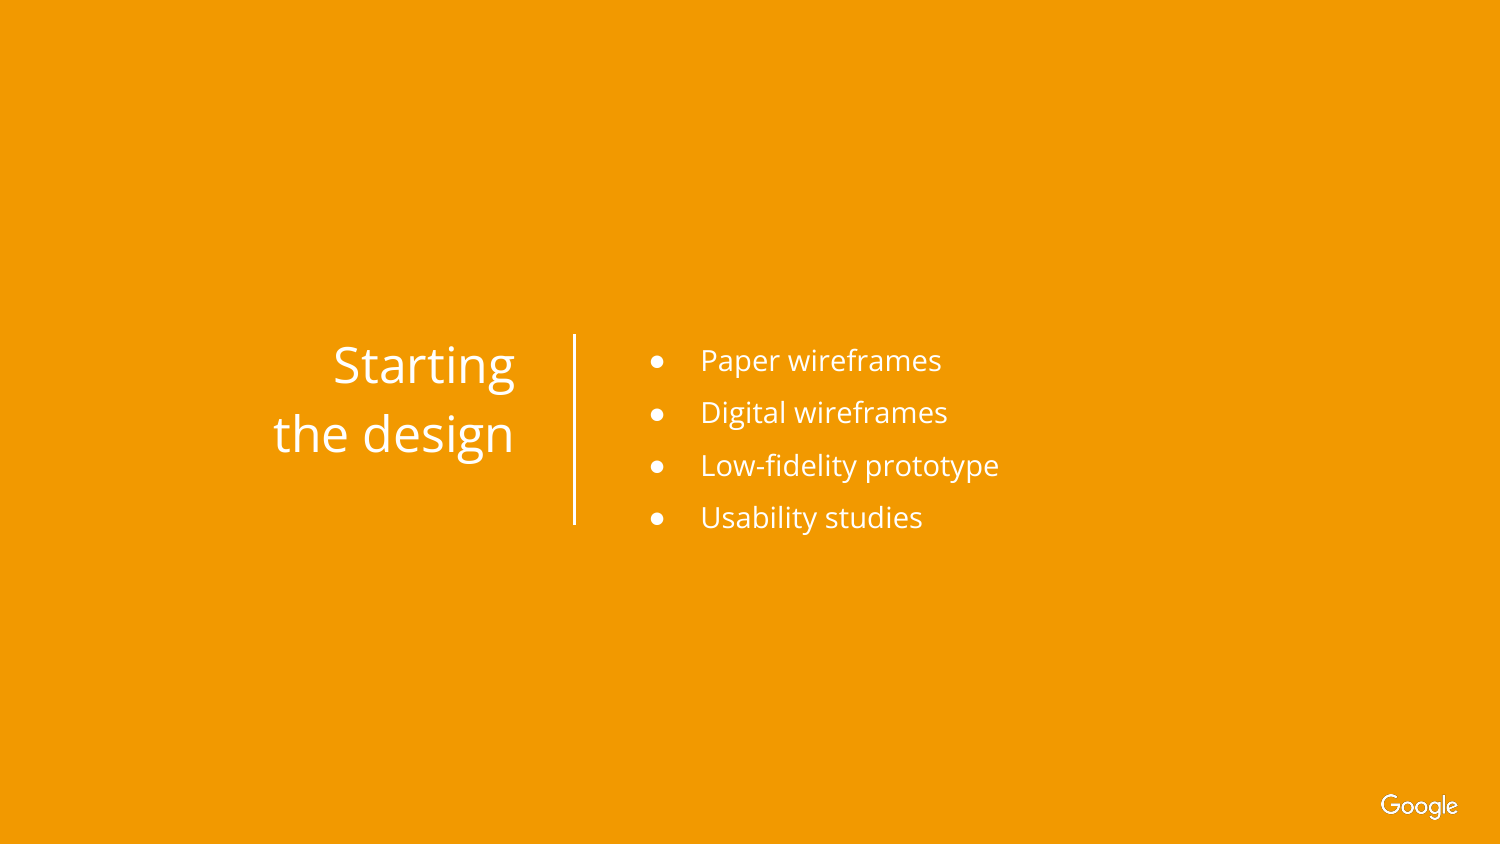

Starting
the design
Paper wireframes
Digital wireframes
Low-fidelity prototype
Usability studies